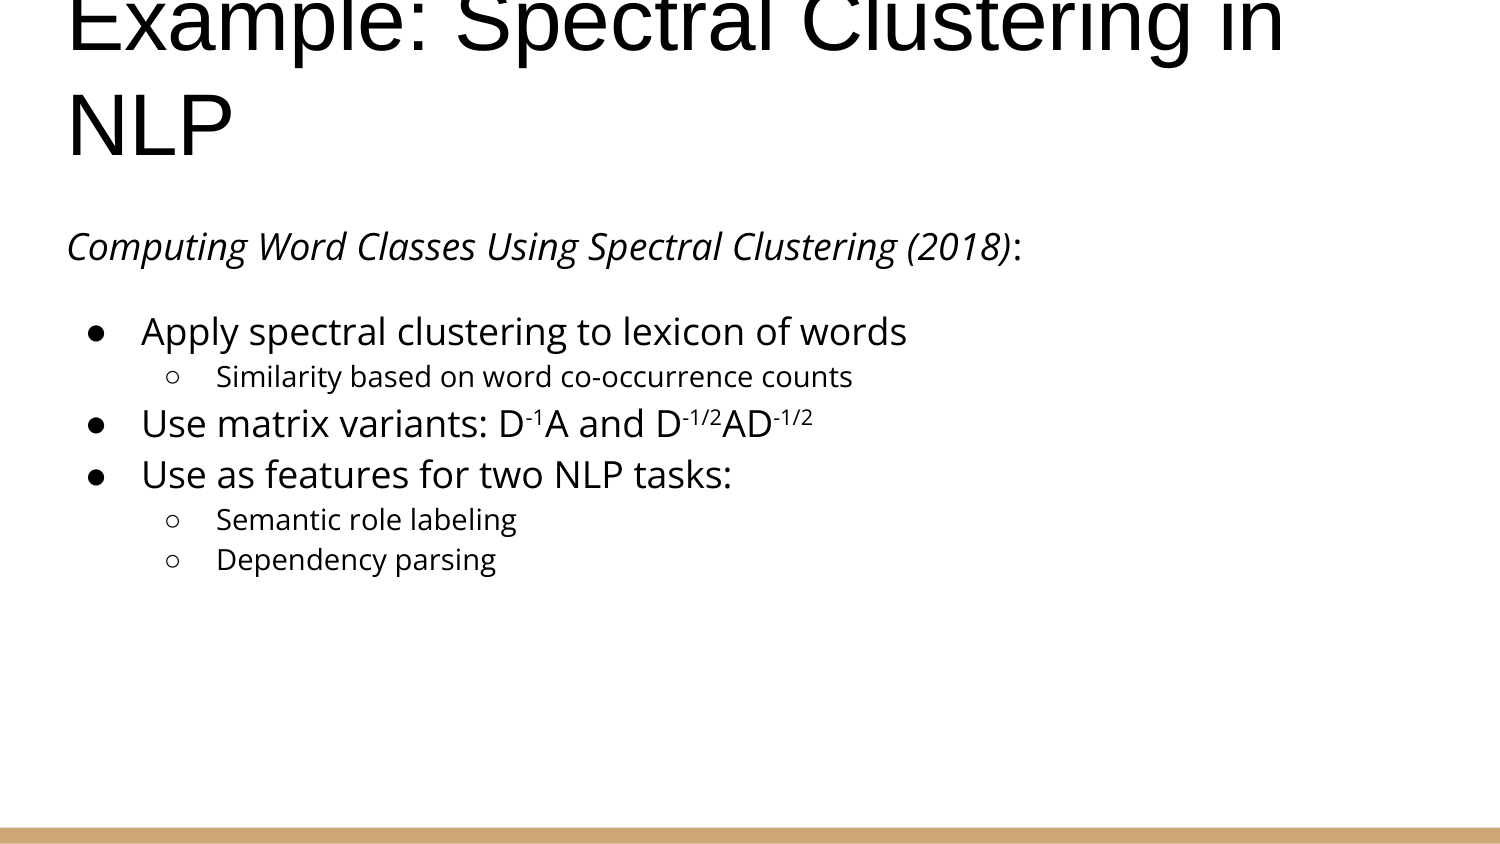

# Example: Spectral Clustering in NLP
Computing Word Classes Using Spectral Clustering (2018):
Apply spectral clustering to lexicon of words
Similarity based on word co-occurrence counts
Use matrix variants: D-1A and D-1/2AD-1/2
Use as features for two NLP tasks:
Semantic role labeling
Dependency parsing